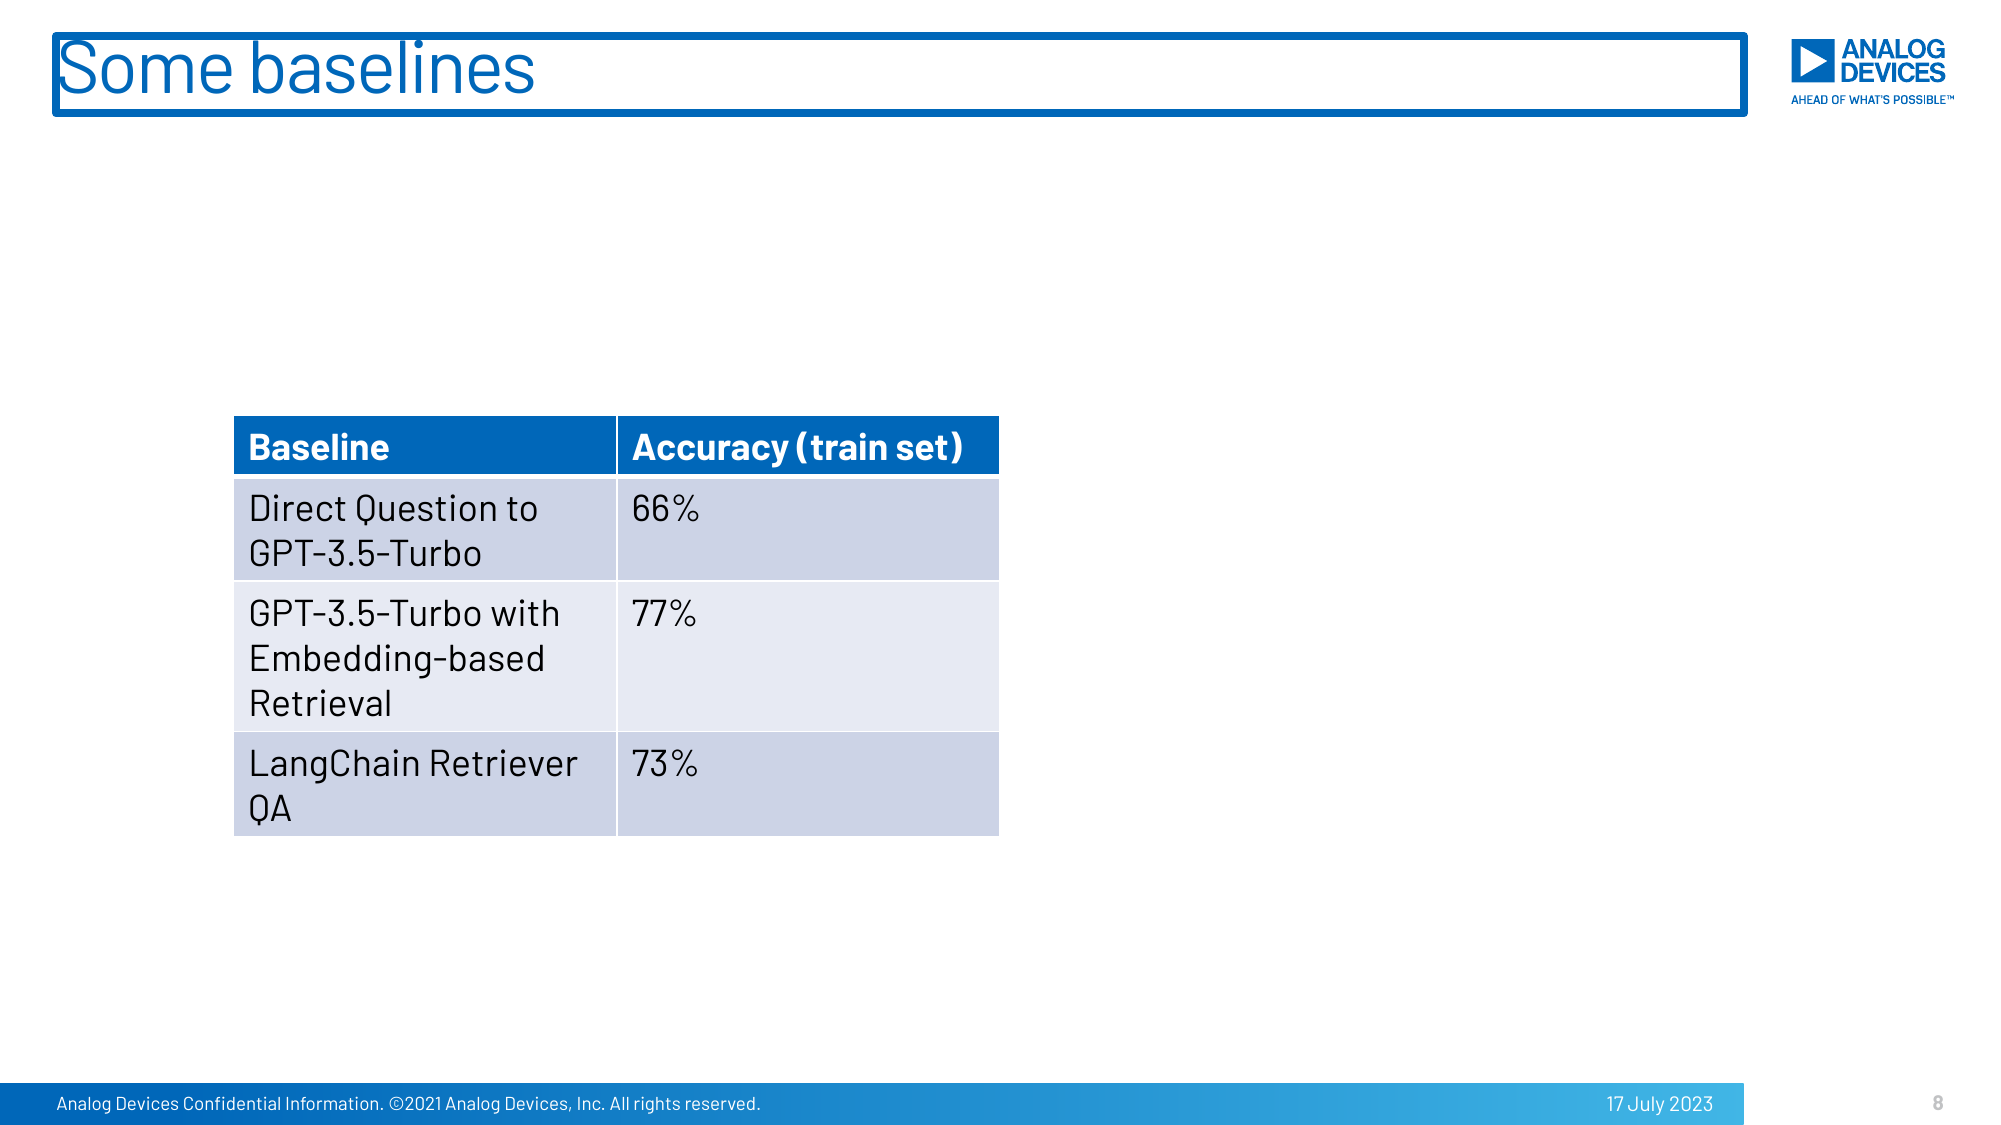

# Some baselines
| Baseline | Accuracy (train set) |
| --- | --- |
| Direct Question to GPT-3.5-Turbo | 66% |
| GPT-3.5-Turbo with Embedding-based Retrieval | 77% |
| LangChain Retriever QA | 73% |
8
Analog Devices Confidential Information. ©2021 Analog Devices, Inc. All rights reserved.
17 July 2023